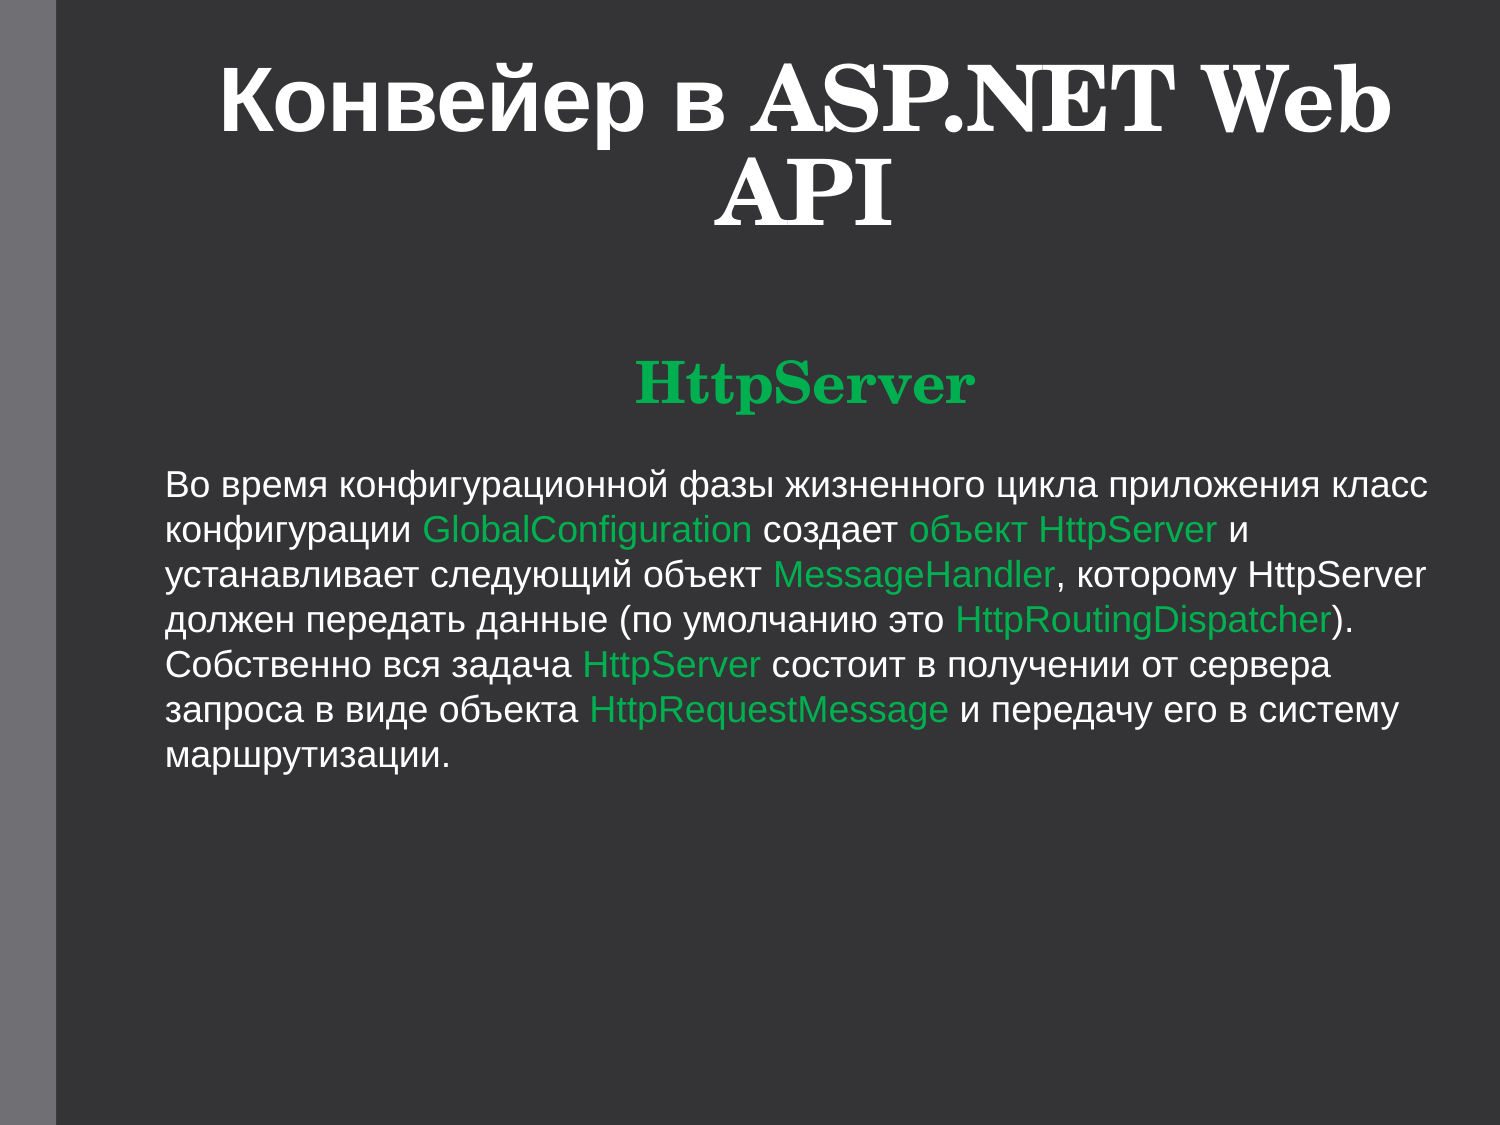

# Конвейер в ASP.NET Web API
HttpServer

Во время конфигурационной фазы жизненного цикла приложения класс конфигурации GlobalConfiguration создает объект HttpServer и устанавливает следующий объект MessageHandler, которому HttpServer должен передать данные (по умолчанию это HttpRoutingDispatcher).
Собственно вся задача HttpServer состоит в получении от сервера запроса в виде объекта HttpRequestMessage и передачу его в систему маршрутизации.